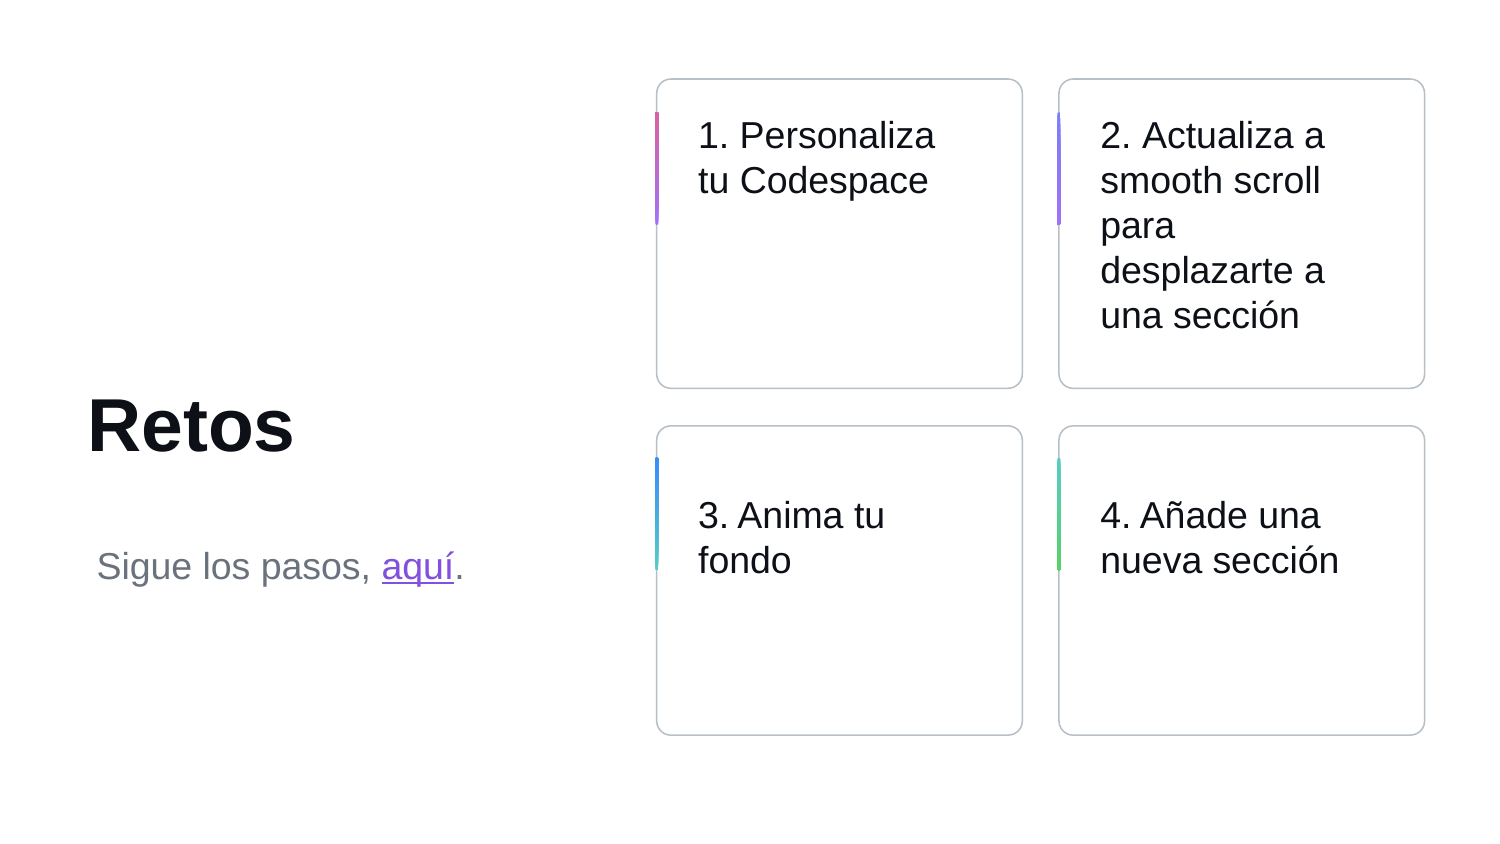

2. Actualiza a smooth scroll para desplazarte a una sección
1. Personaliza tu Codespace
# Retos
3. Anima tu fondo
4. Añade una nueva sección
Sigue los pasos, aquí.